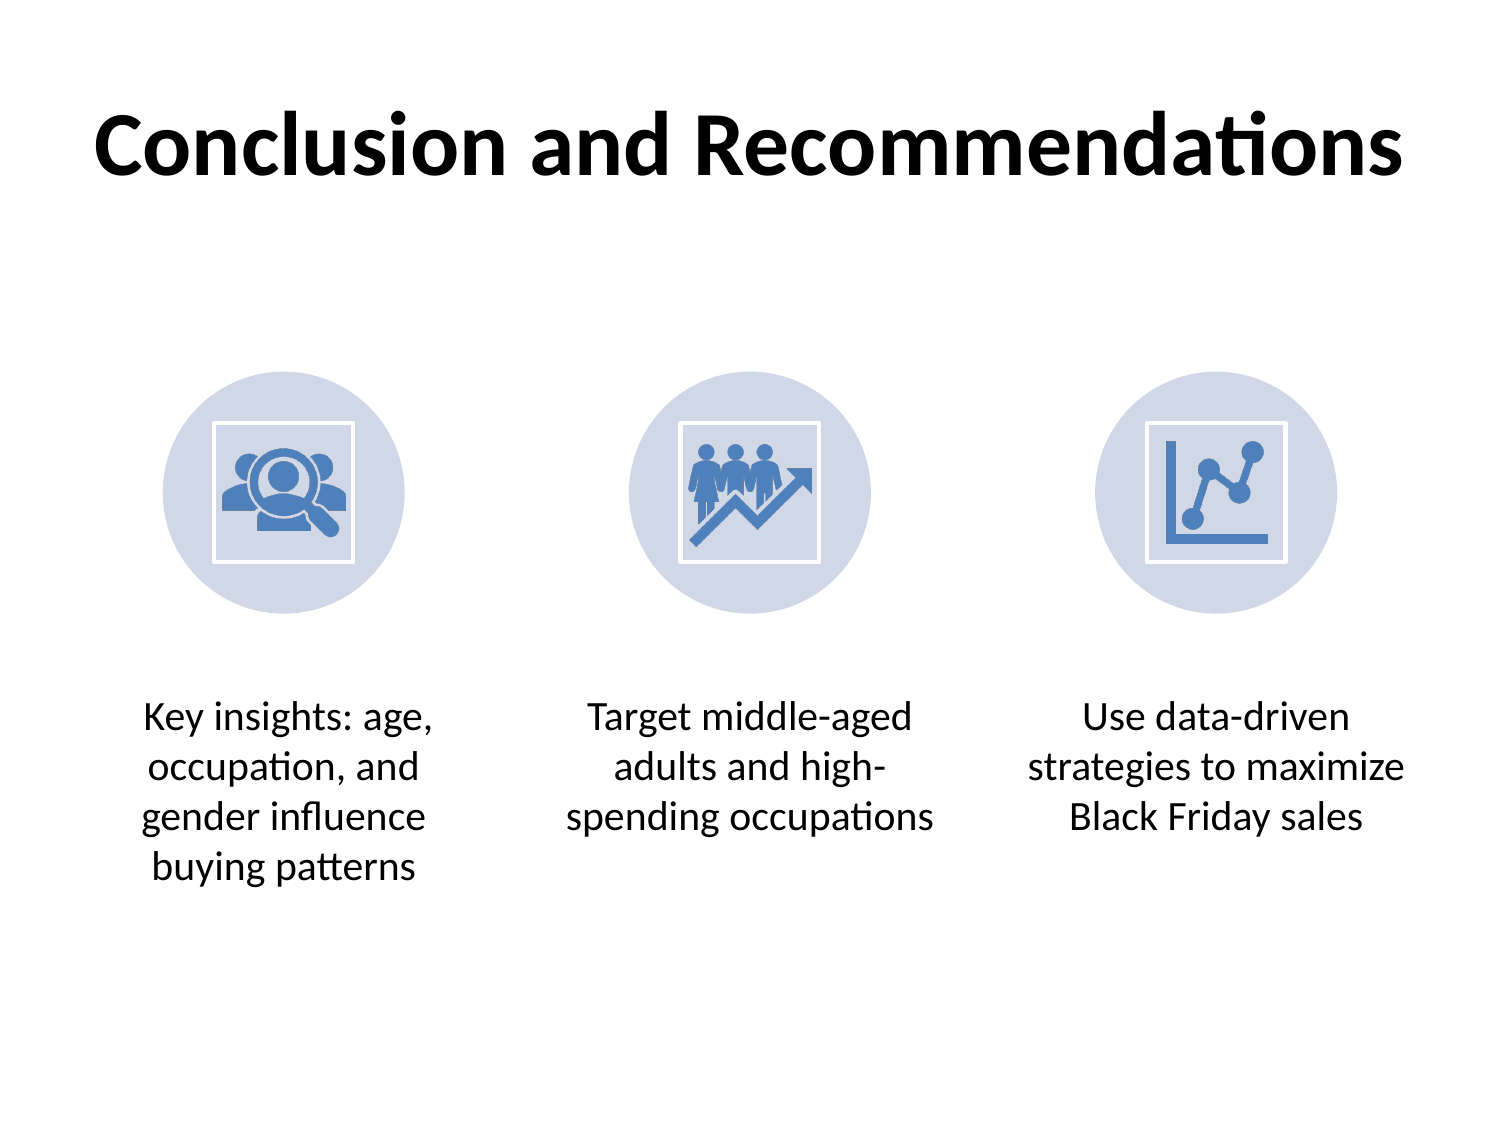

# Conclusion and Recommendations
 Key insights: age, occupation, and gender influence buying patterns
Target middle-aged adults and high-spending occupations
Use data-driven strategies to maximize Black Friday sales